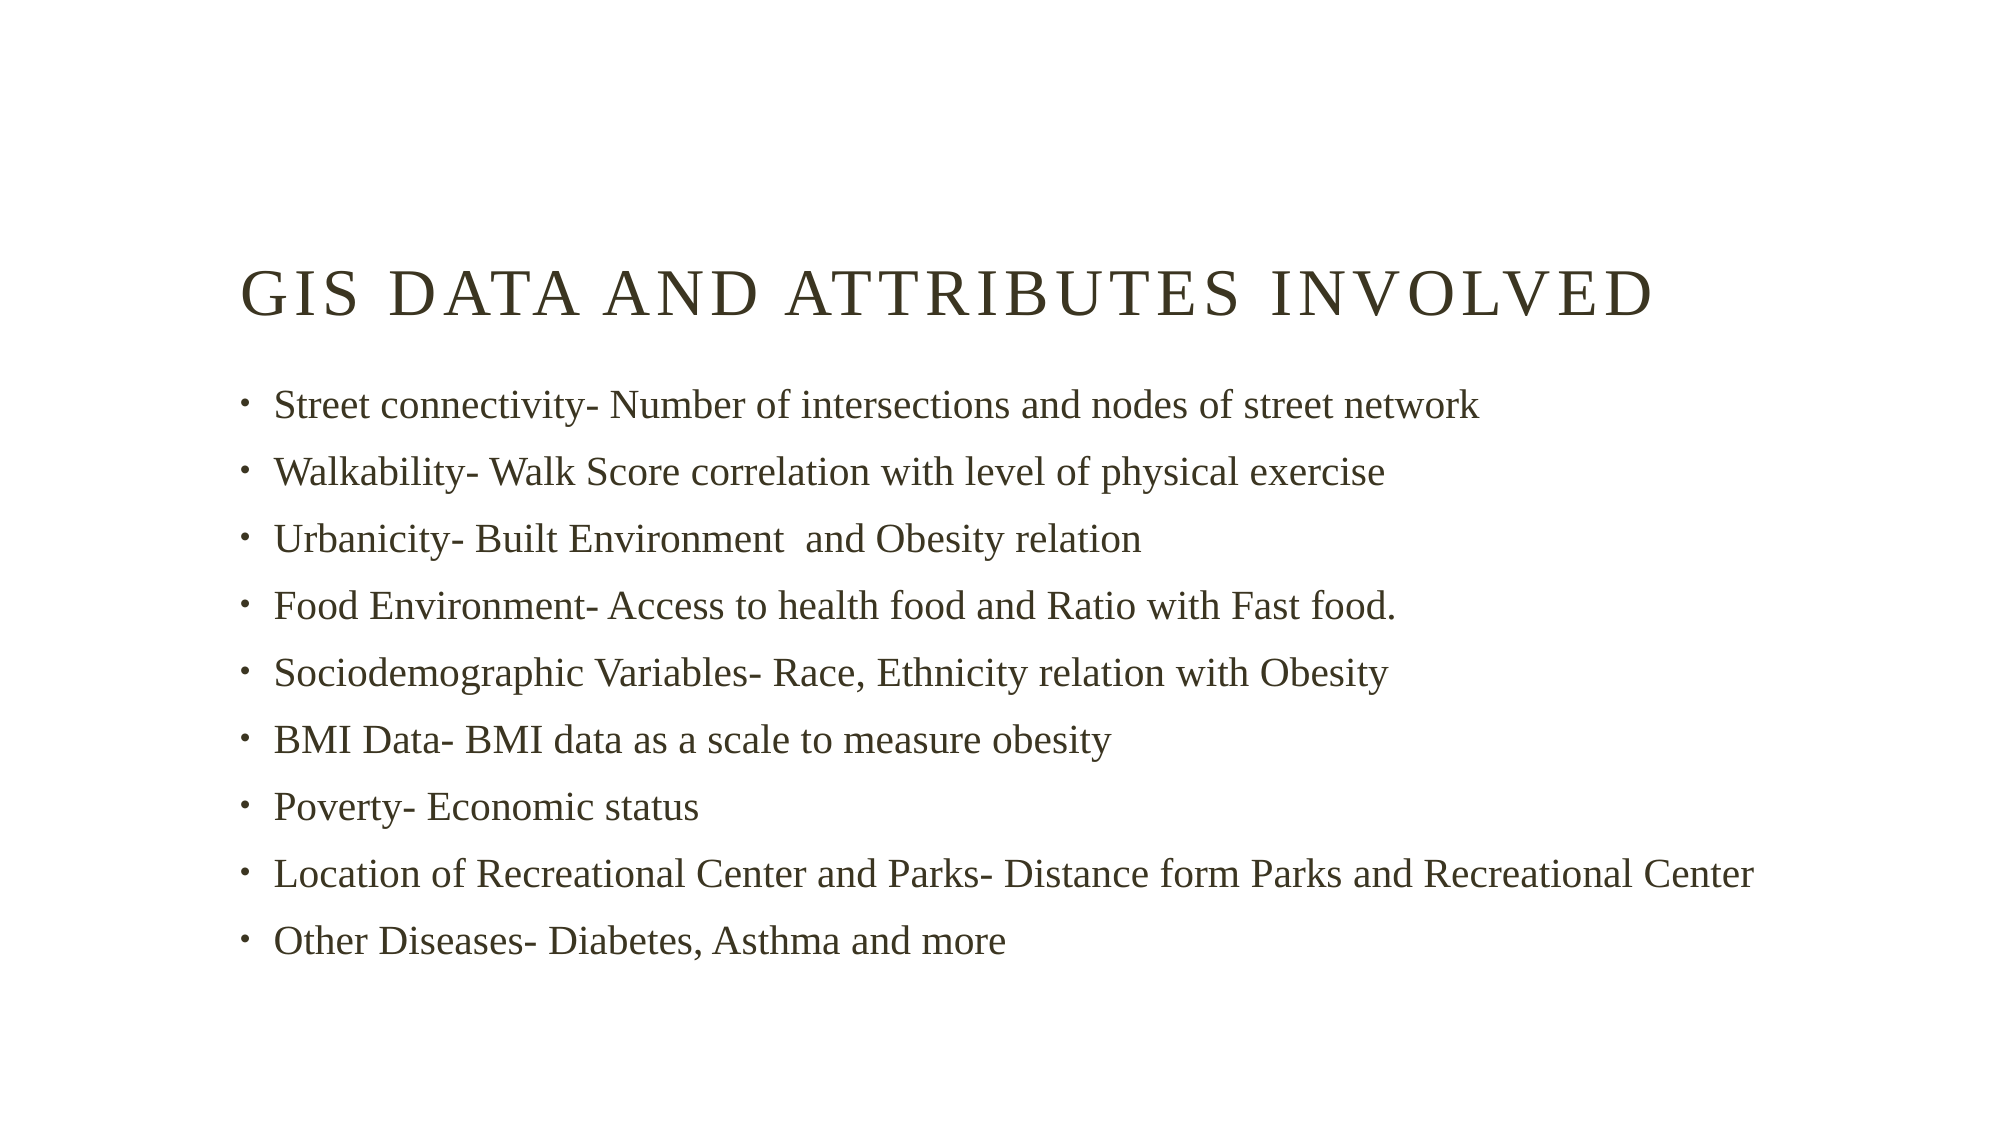

# GIS data and attributes involved
Street connectivity- Number of intersections and nodes of street network
Walkability- Walk Score correlation with level of physical exercise
Urbanicity- Built Environment  and Obesity relation
Food Environment- Access to health food and Ratio with Fast food.
Sociodemographic Variables- Race, Ethnicity relation with Obesity
BMI Data- BMI data as a scale to measure obesity
Poverty- Economic status
Location of Recreational Center and Parks- Distance form Parks and Recreational Center
Other Diseases- Diabetes, Asthma and more